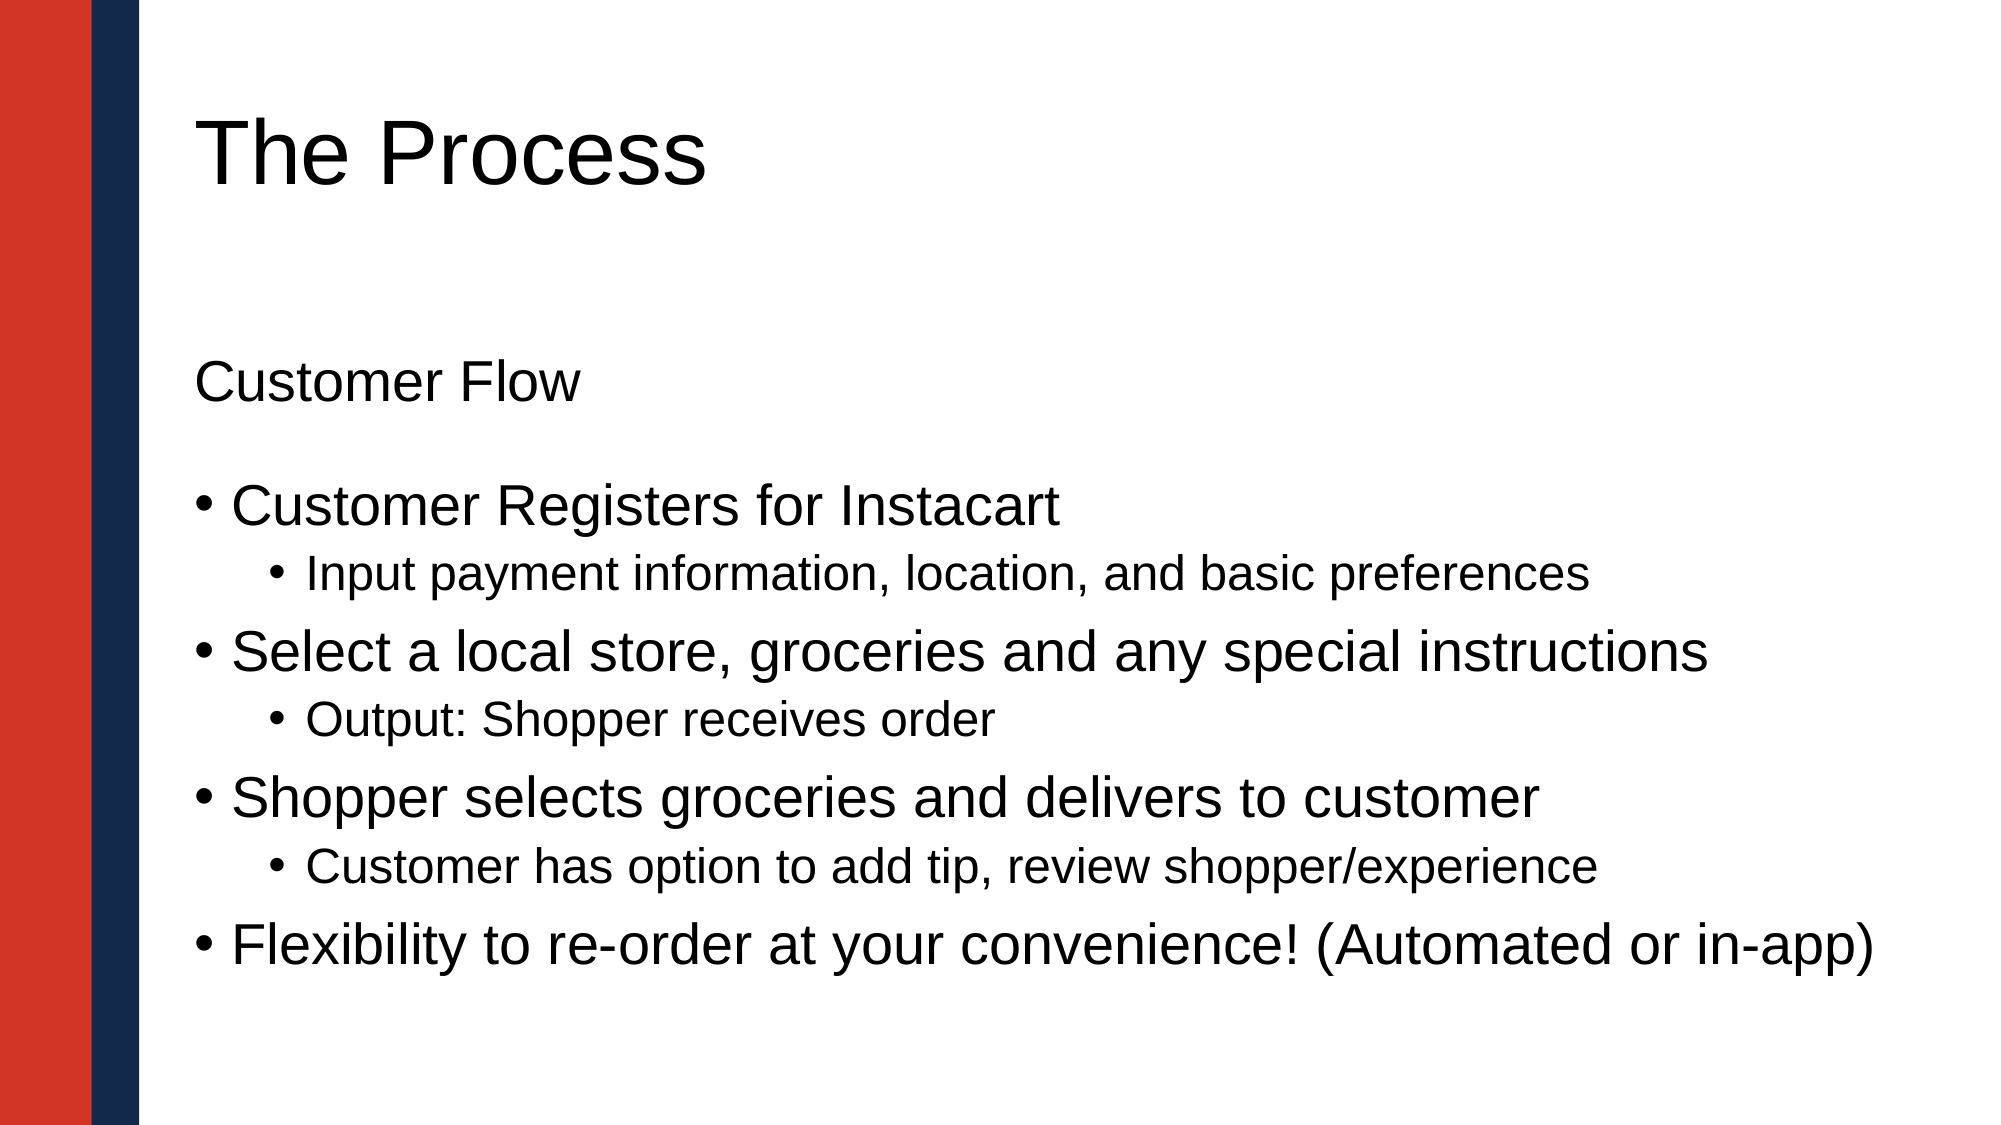

# The Process
Customer Flow
Customer Registers for Instacart
Input payment information, location, and basic preferences
Select a local store, groceries and any special instructions
Output: Shopper receives order
Shopper selects groceries and delivers to customer
Customer has option to add tip, review shopper/experience
Flexibility to re-order at your convenience! (Automated or in-app)